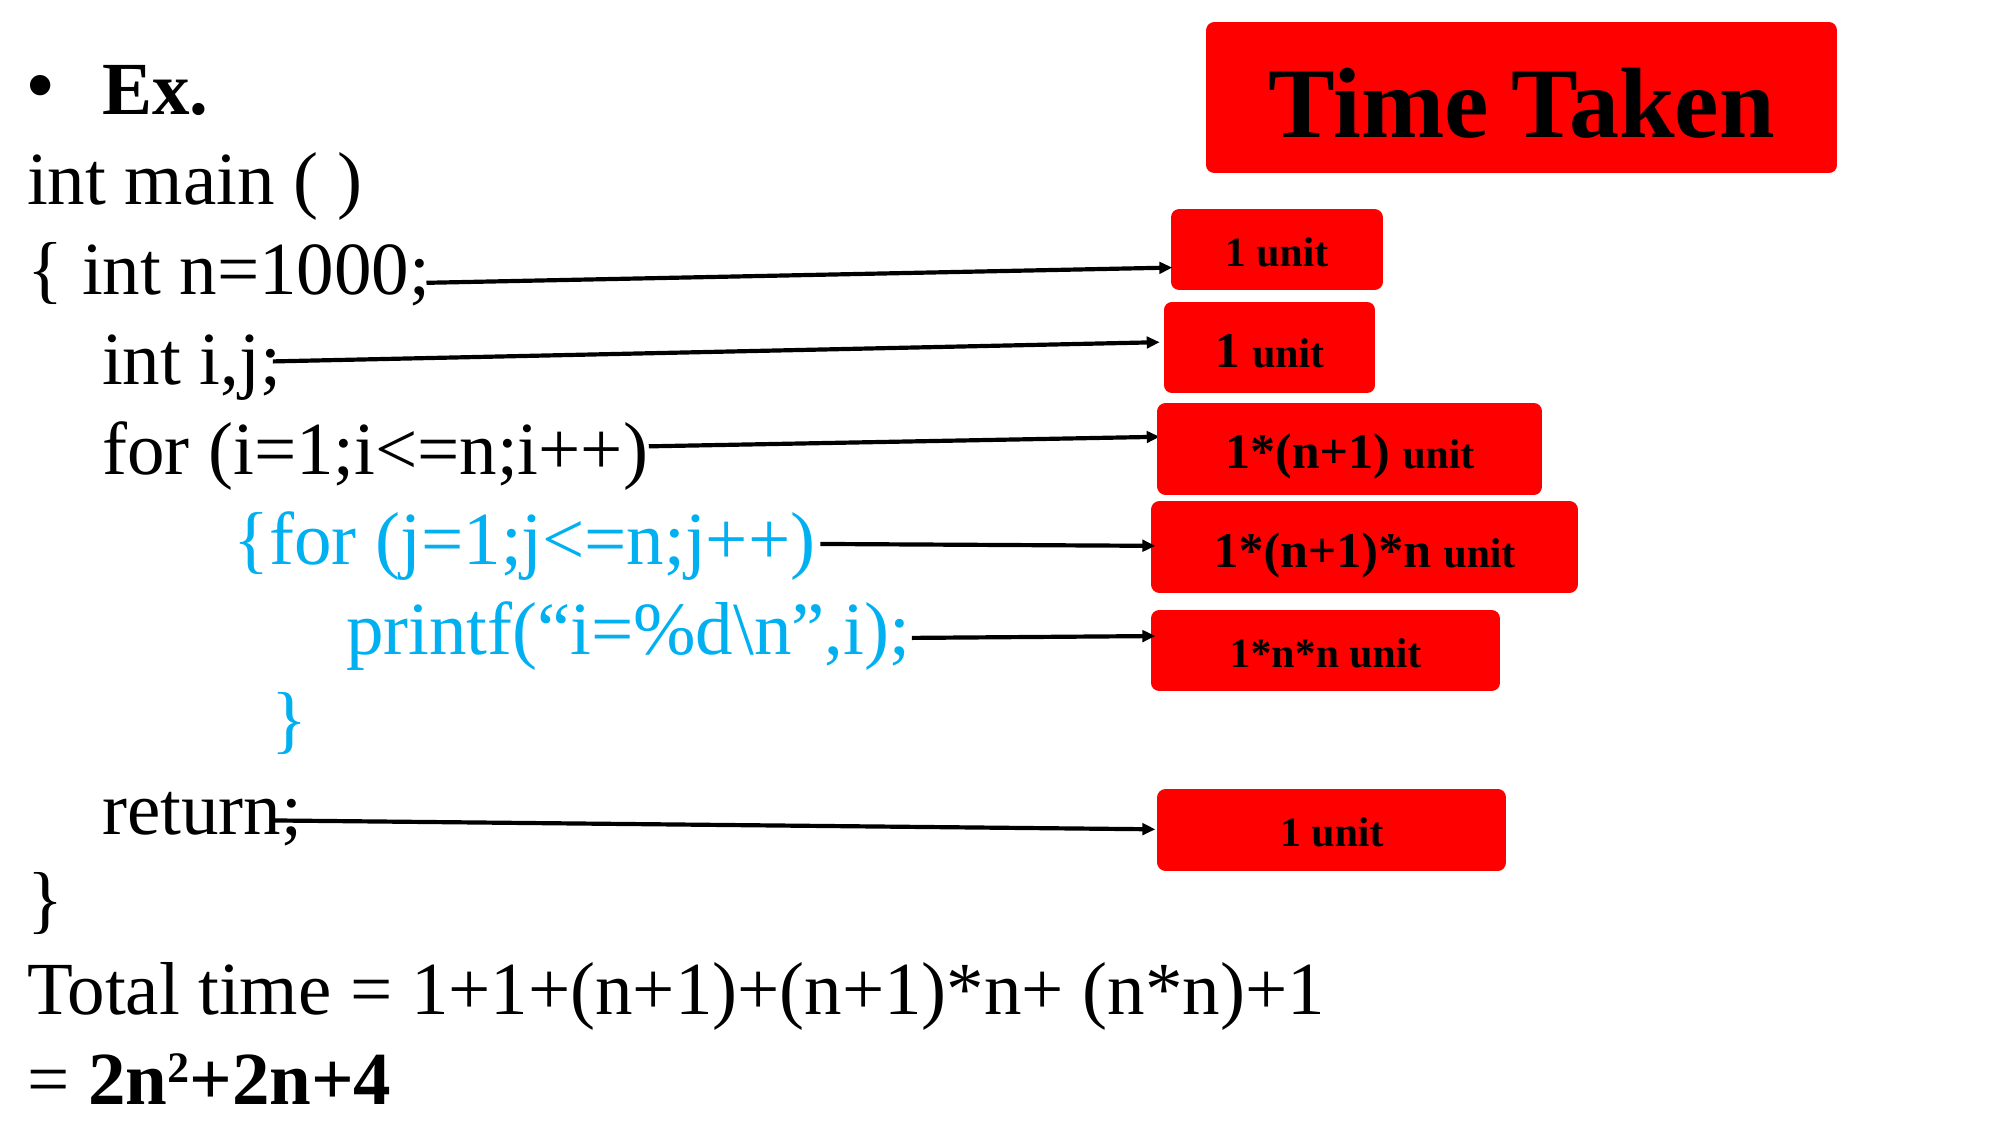

Time Taken
Ex.
int main ( )
{ int n=1000;
    int i,j;
    for (i=1;i<=n;i++)
           {for (j=1;j<=n;j++)
                 printf(“i=%d\n”,i);
             }
    return;
}
Total time = 1+1+(n+1)+(n+1)*n+ (n*n)+1
= 2n2+2n+4
1 unit
1 unit
1*(n+1) unit
1*(n+1)*n unit
1*n*n unit
1 unit